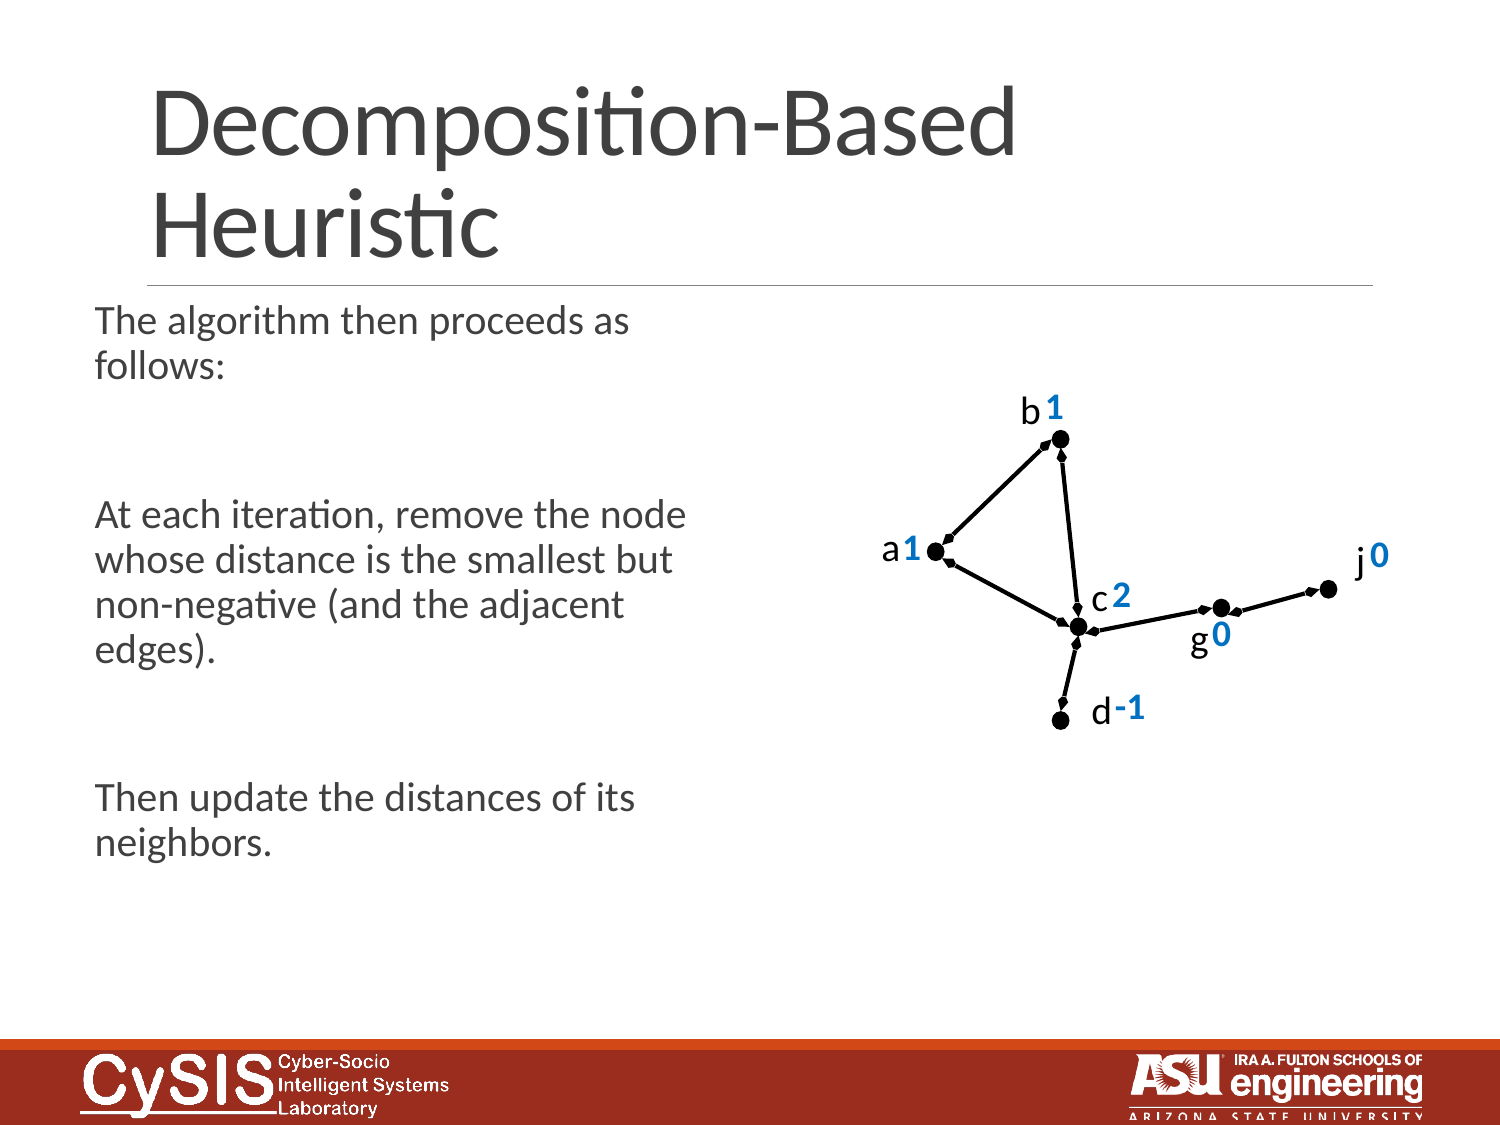

# Decomposition-Based Heuristic
The algorithm then proceeds as follows:

At each iteration, remove the node whose distance is the smallest but non-negative (and the adjacent edges).

Then update the distances of its neighbors.
b
1

a
1
0
j

c
2

0
g

d
-1